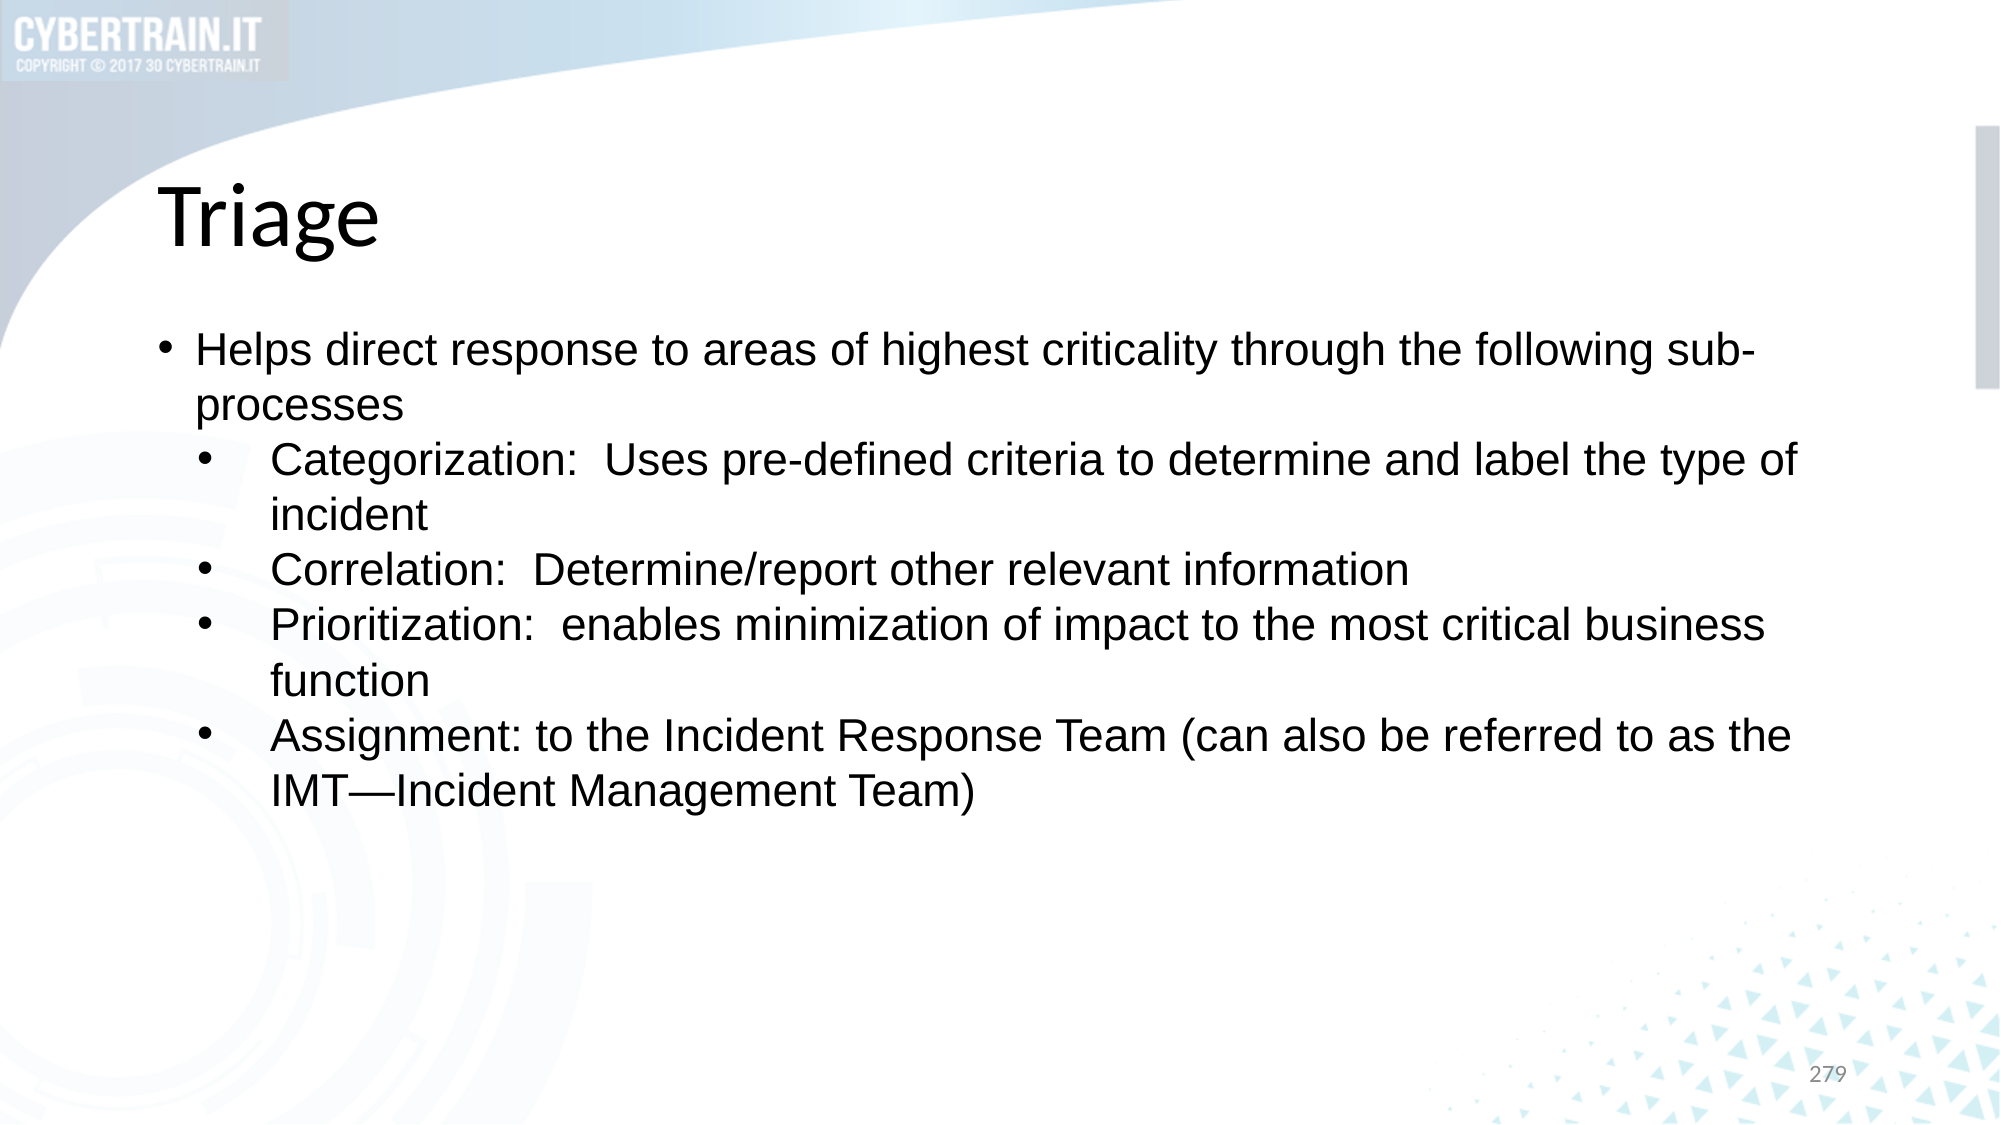

# Triage
Helps direct response to areas of highest criticality through the following sub-processes
Categorization:  Uses pre-defined criteria to determine and label the type of incident
Correlation:  Determine/report other relevant information
Prioritization:  enables minimization of impact to the most critical business function
Assignment: to the Incident Response Team (can also be referred to as the IMT—Incident Management Team)

279